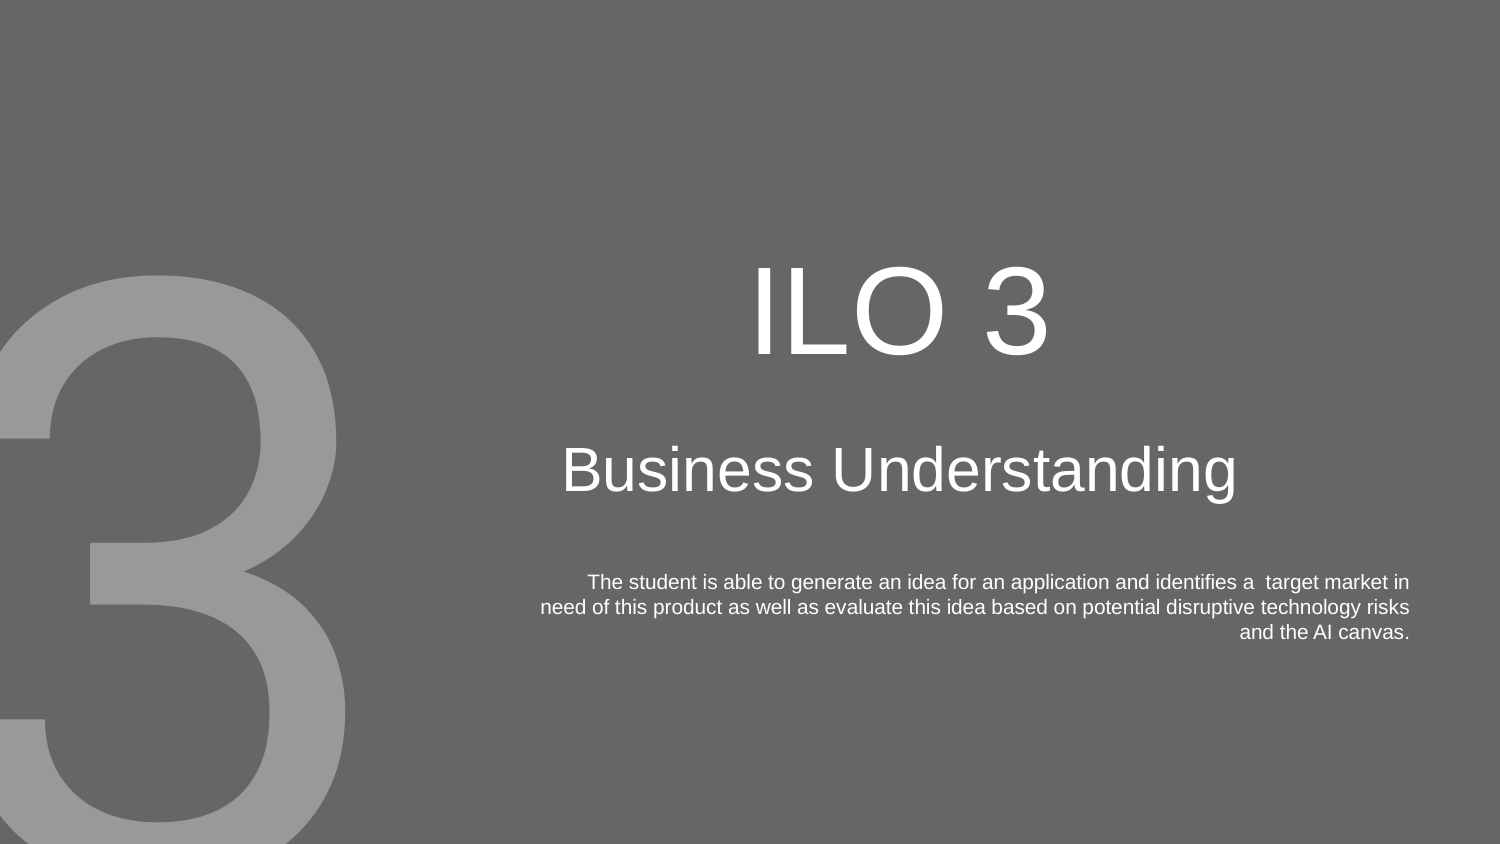

3
# ILO 3
Business Understanding
The student is able to generate an idea for an application and identifies a  target market in need of this product as well as evaluate this idea based on potential disruptive technology risks and the AI canvas.